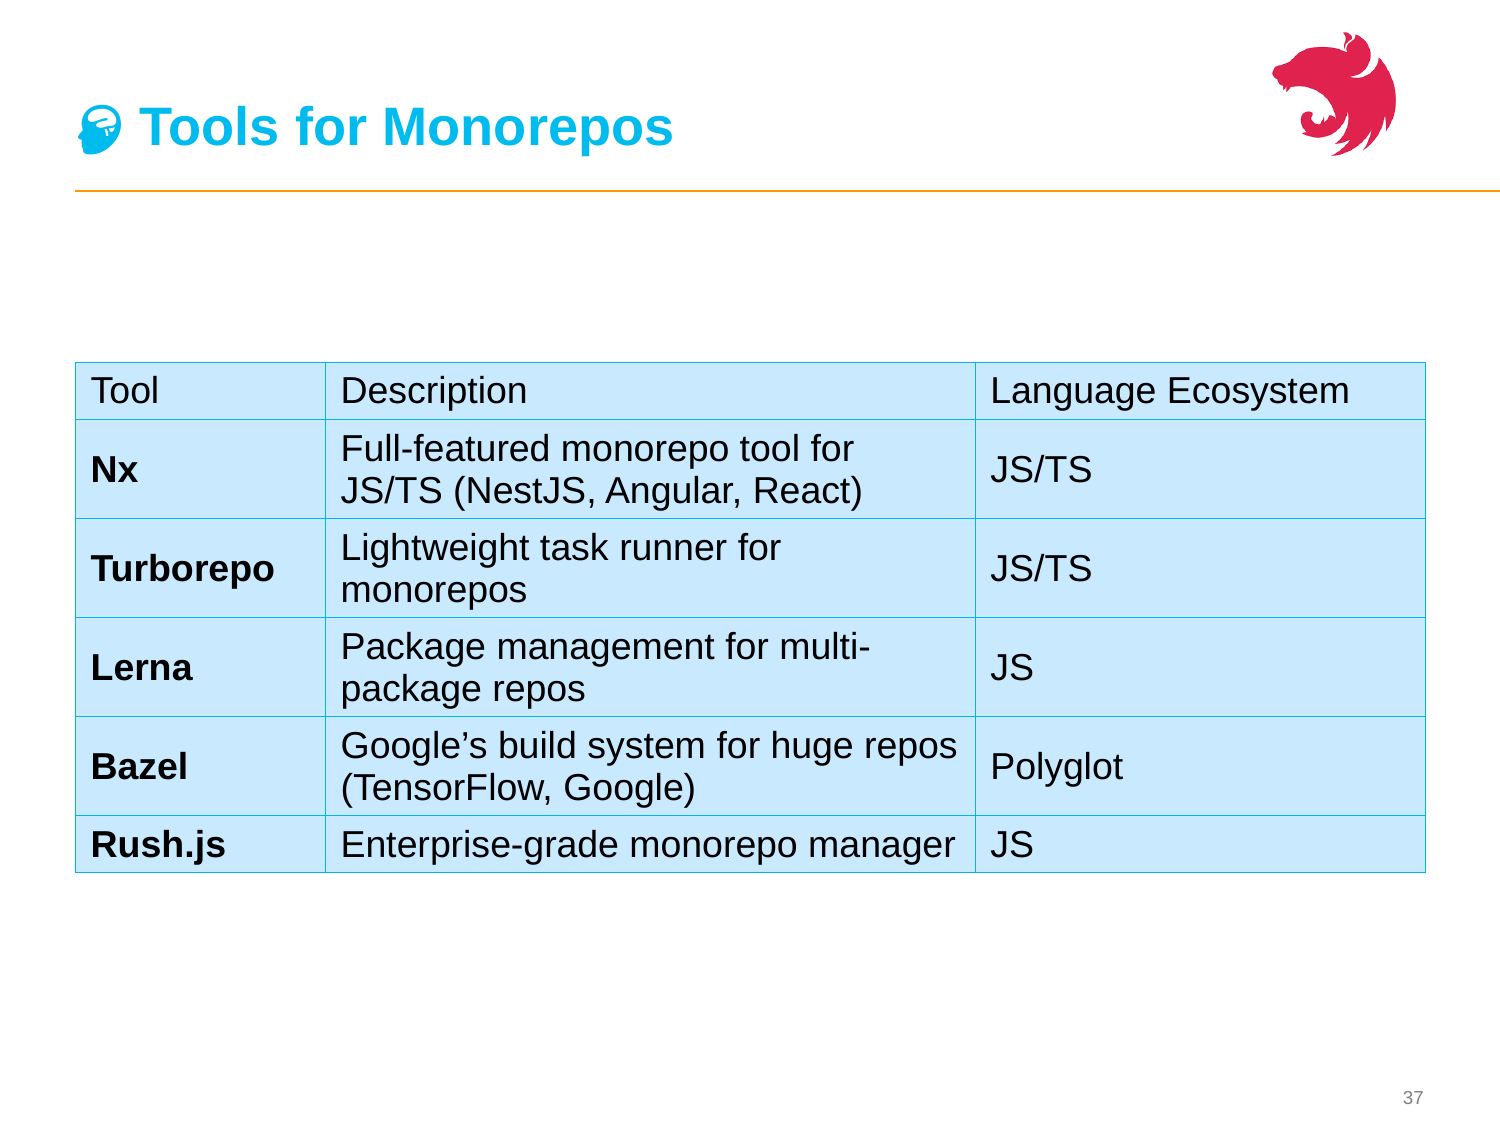

# 🧠 Tools for Monorepos
| Tool | Description | Language Ecosystem |
| --- | --- | --- |
| Nx | Full-featured monorepo tool for JS/TS (NestJS, Angular, React) | JS/TS |
| Turborepo | Lightweight task runner for monorepos | JS/TS |
| Lerna | Package management for multi-package repos | JS |
| Bazel | Google’s build system for huge repos (TensorFlow, Google) | Polyglot |
| Rush.js | Enterprise-grade monorepo manager | JS |